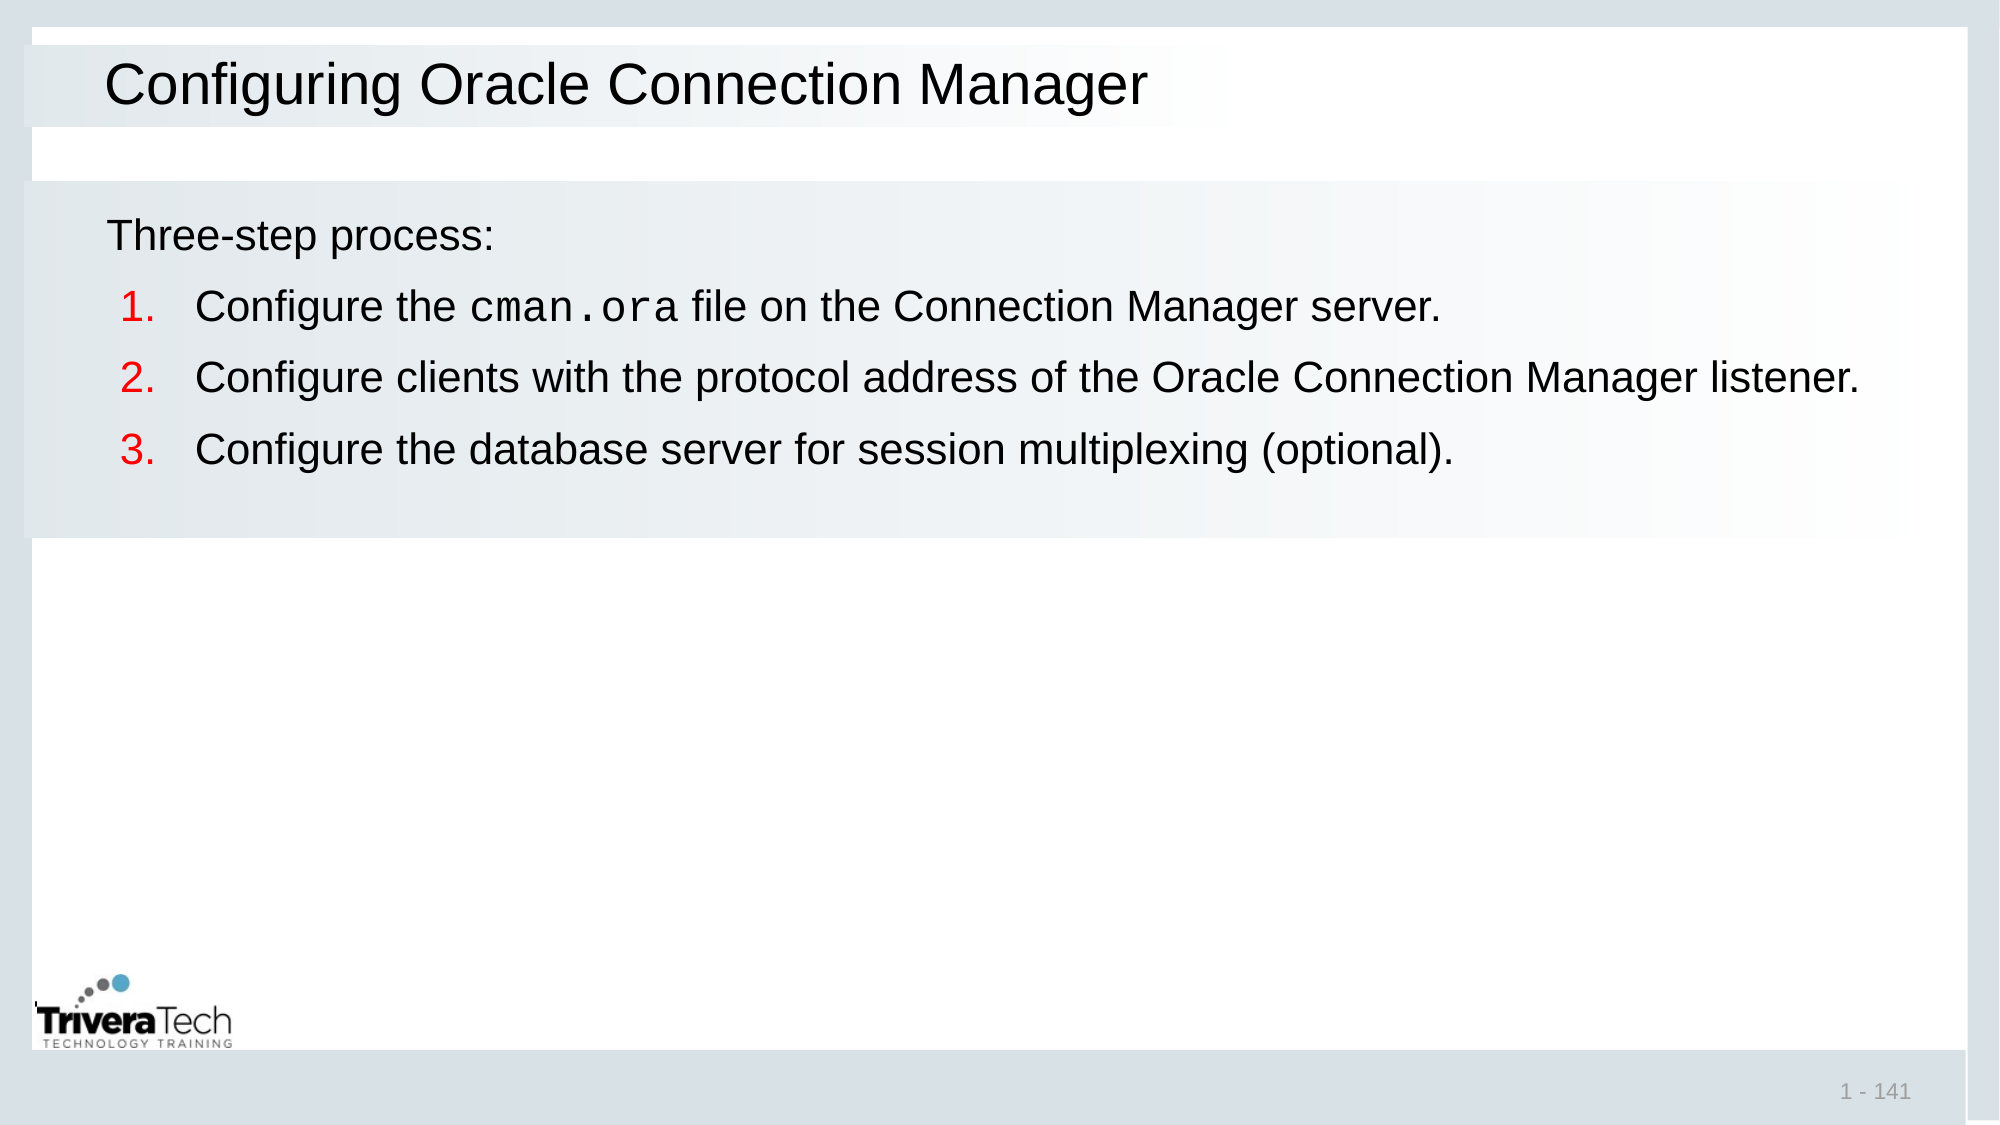

# Configuring Oracle Connection Manager

Three-step process:
Configure the cman.ora file on the Connection Manager server.
Configure clients with the protocol address of the Oracle Connection Manager listener.
Configure the database server for session multiplexing (optional).